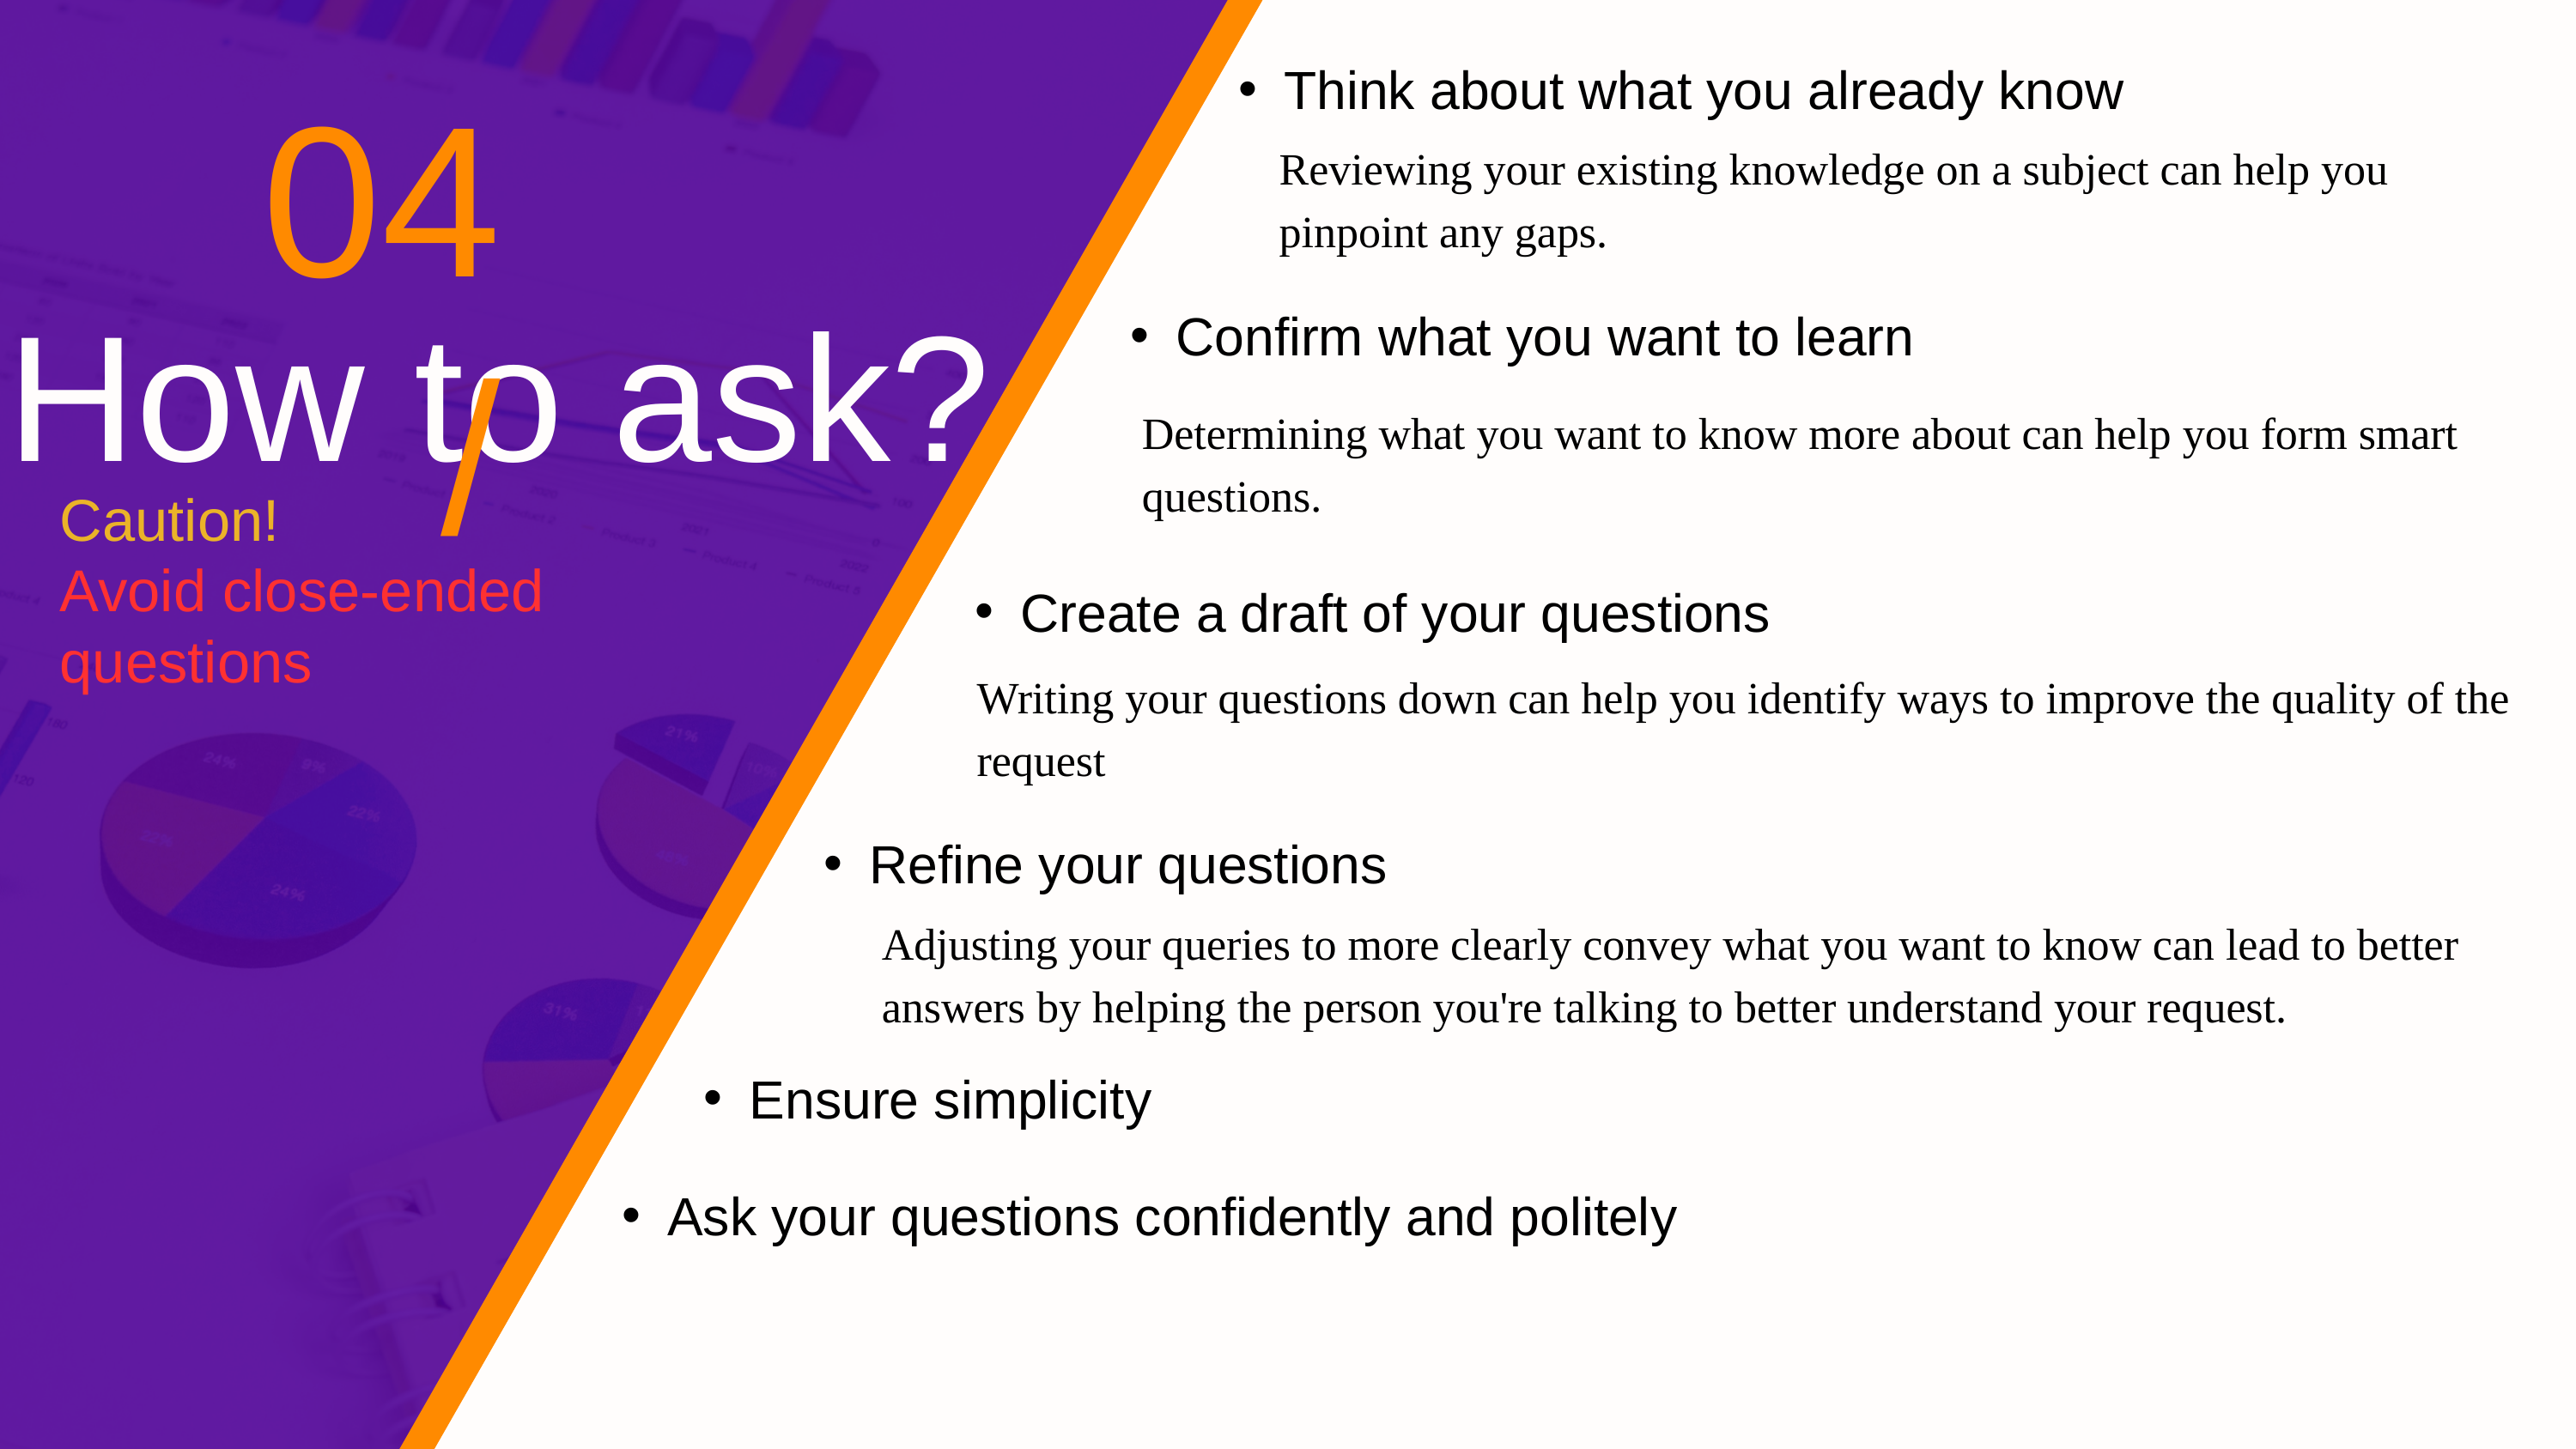

Think about what you already know

04/
Reviewing your existing knowledge on a subject can help you pinpoint any gaps.
How to ask?
Confirm what you want to learn

Determining what you want to know more about can help you form smart questions.
Caution!
Avoid close-ended questions
Create a draft of your questions

Writing your questions down can help you identify ways to improve the quality of the request
Refine your questions

Adjusting your queries to more clearly convey what you want to know can lead to better answers by helping the person you're talking to better understand your request.
Ensure simplicity

Ask your questions confidently and politely